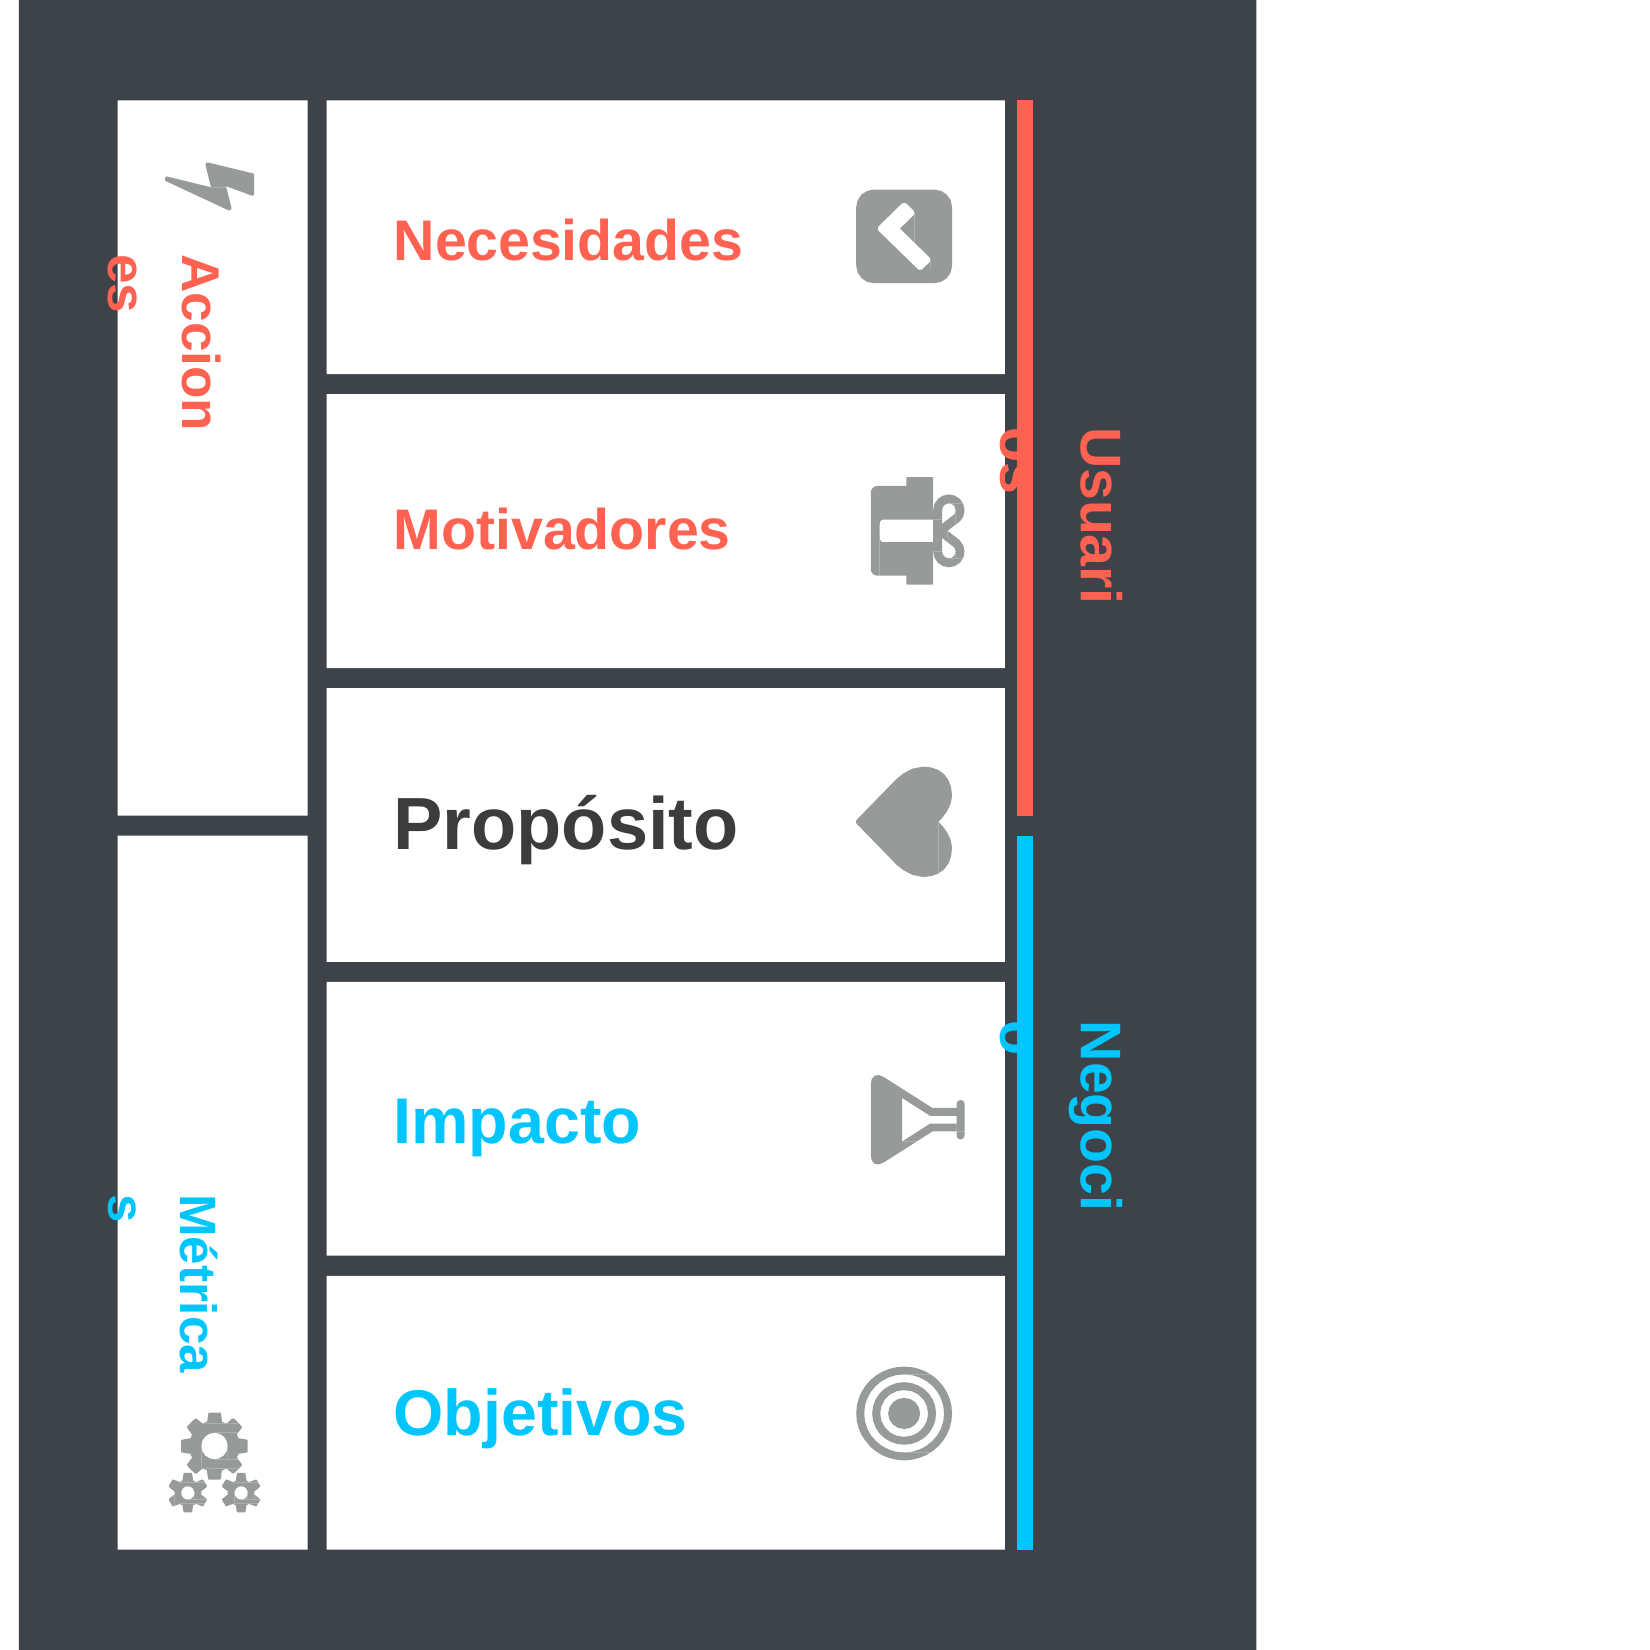

Necesidades
Acciones

Motivadores
Usuarios

# Propósito

Impacto
Negocio
Métricas

Objetivos